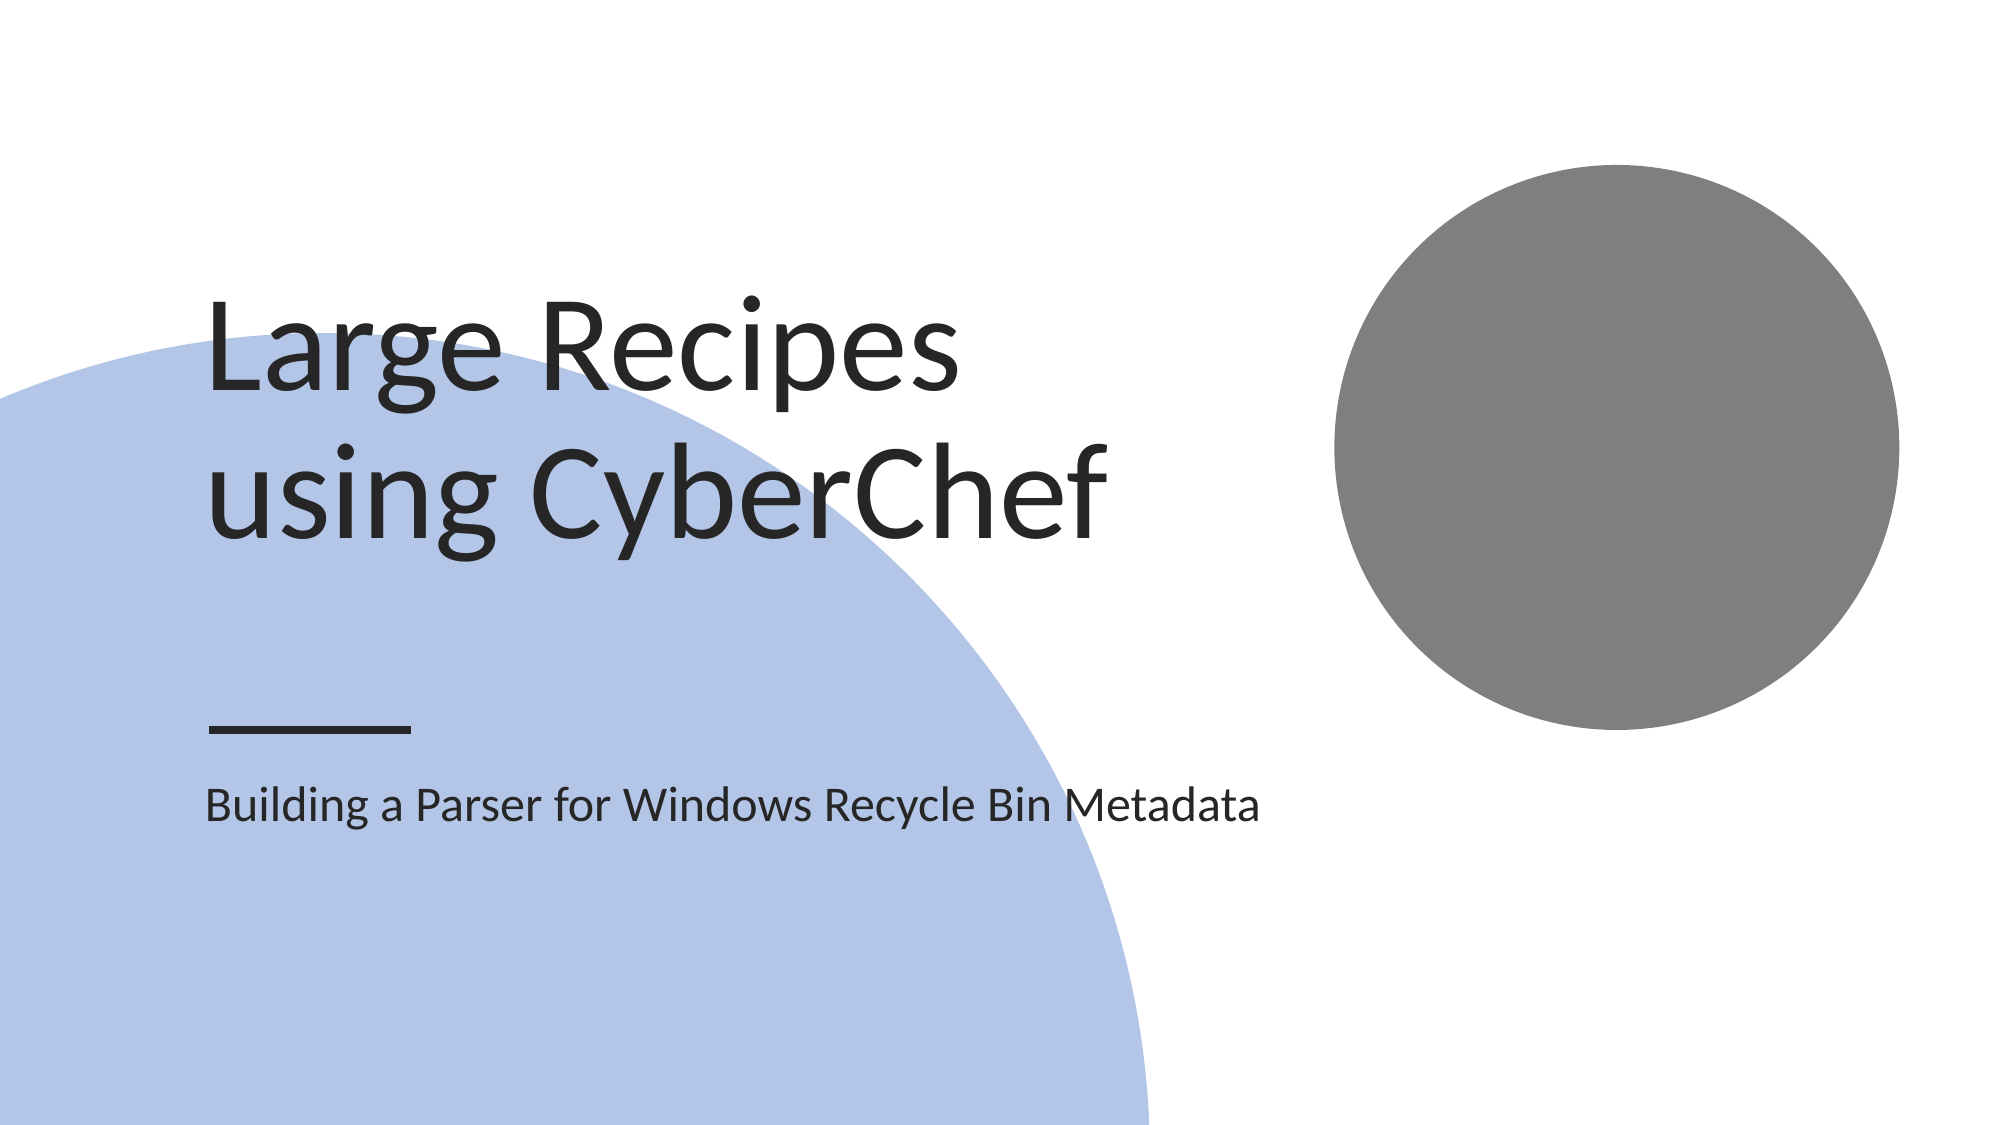

# Large Recipes using CyberChef

Building a Parser for Windows Recycle Bin Metadata